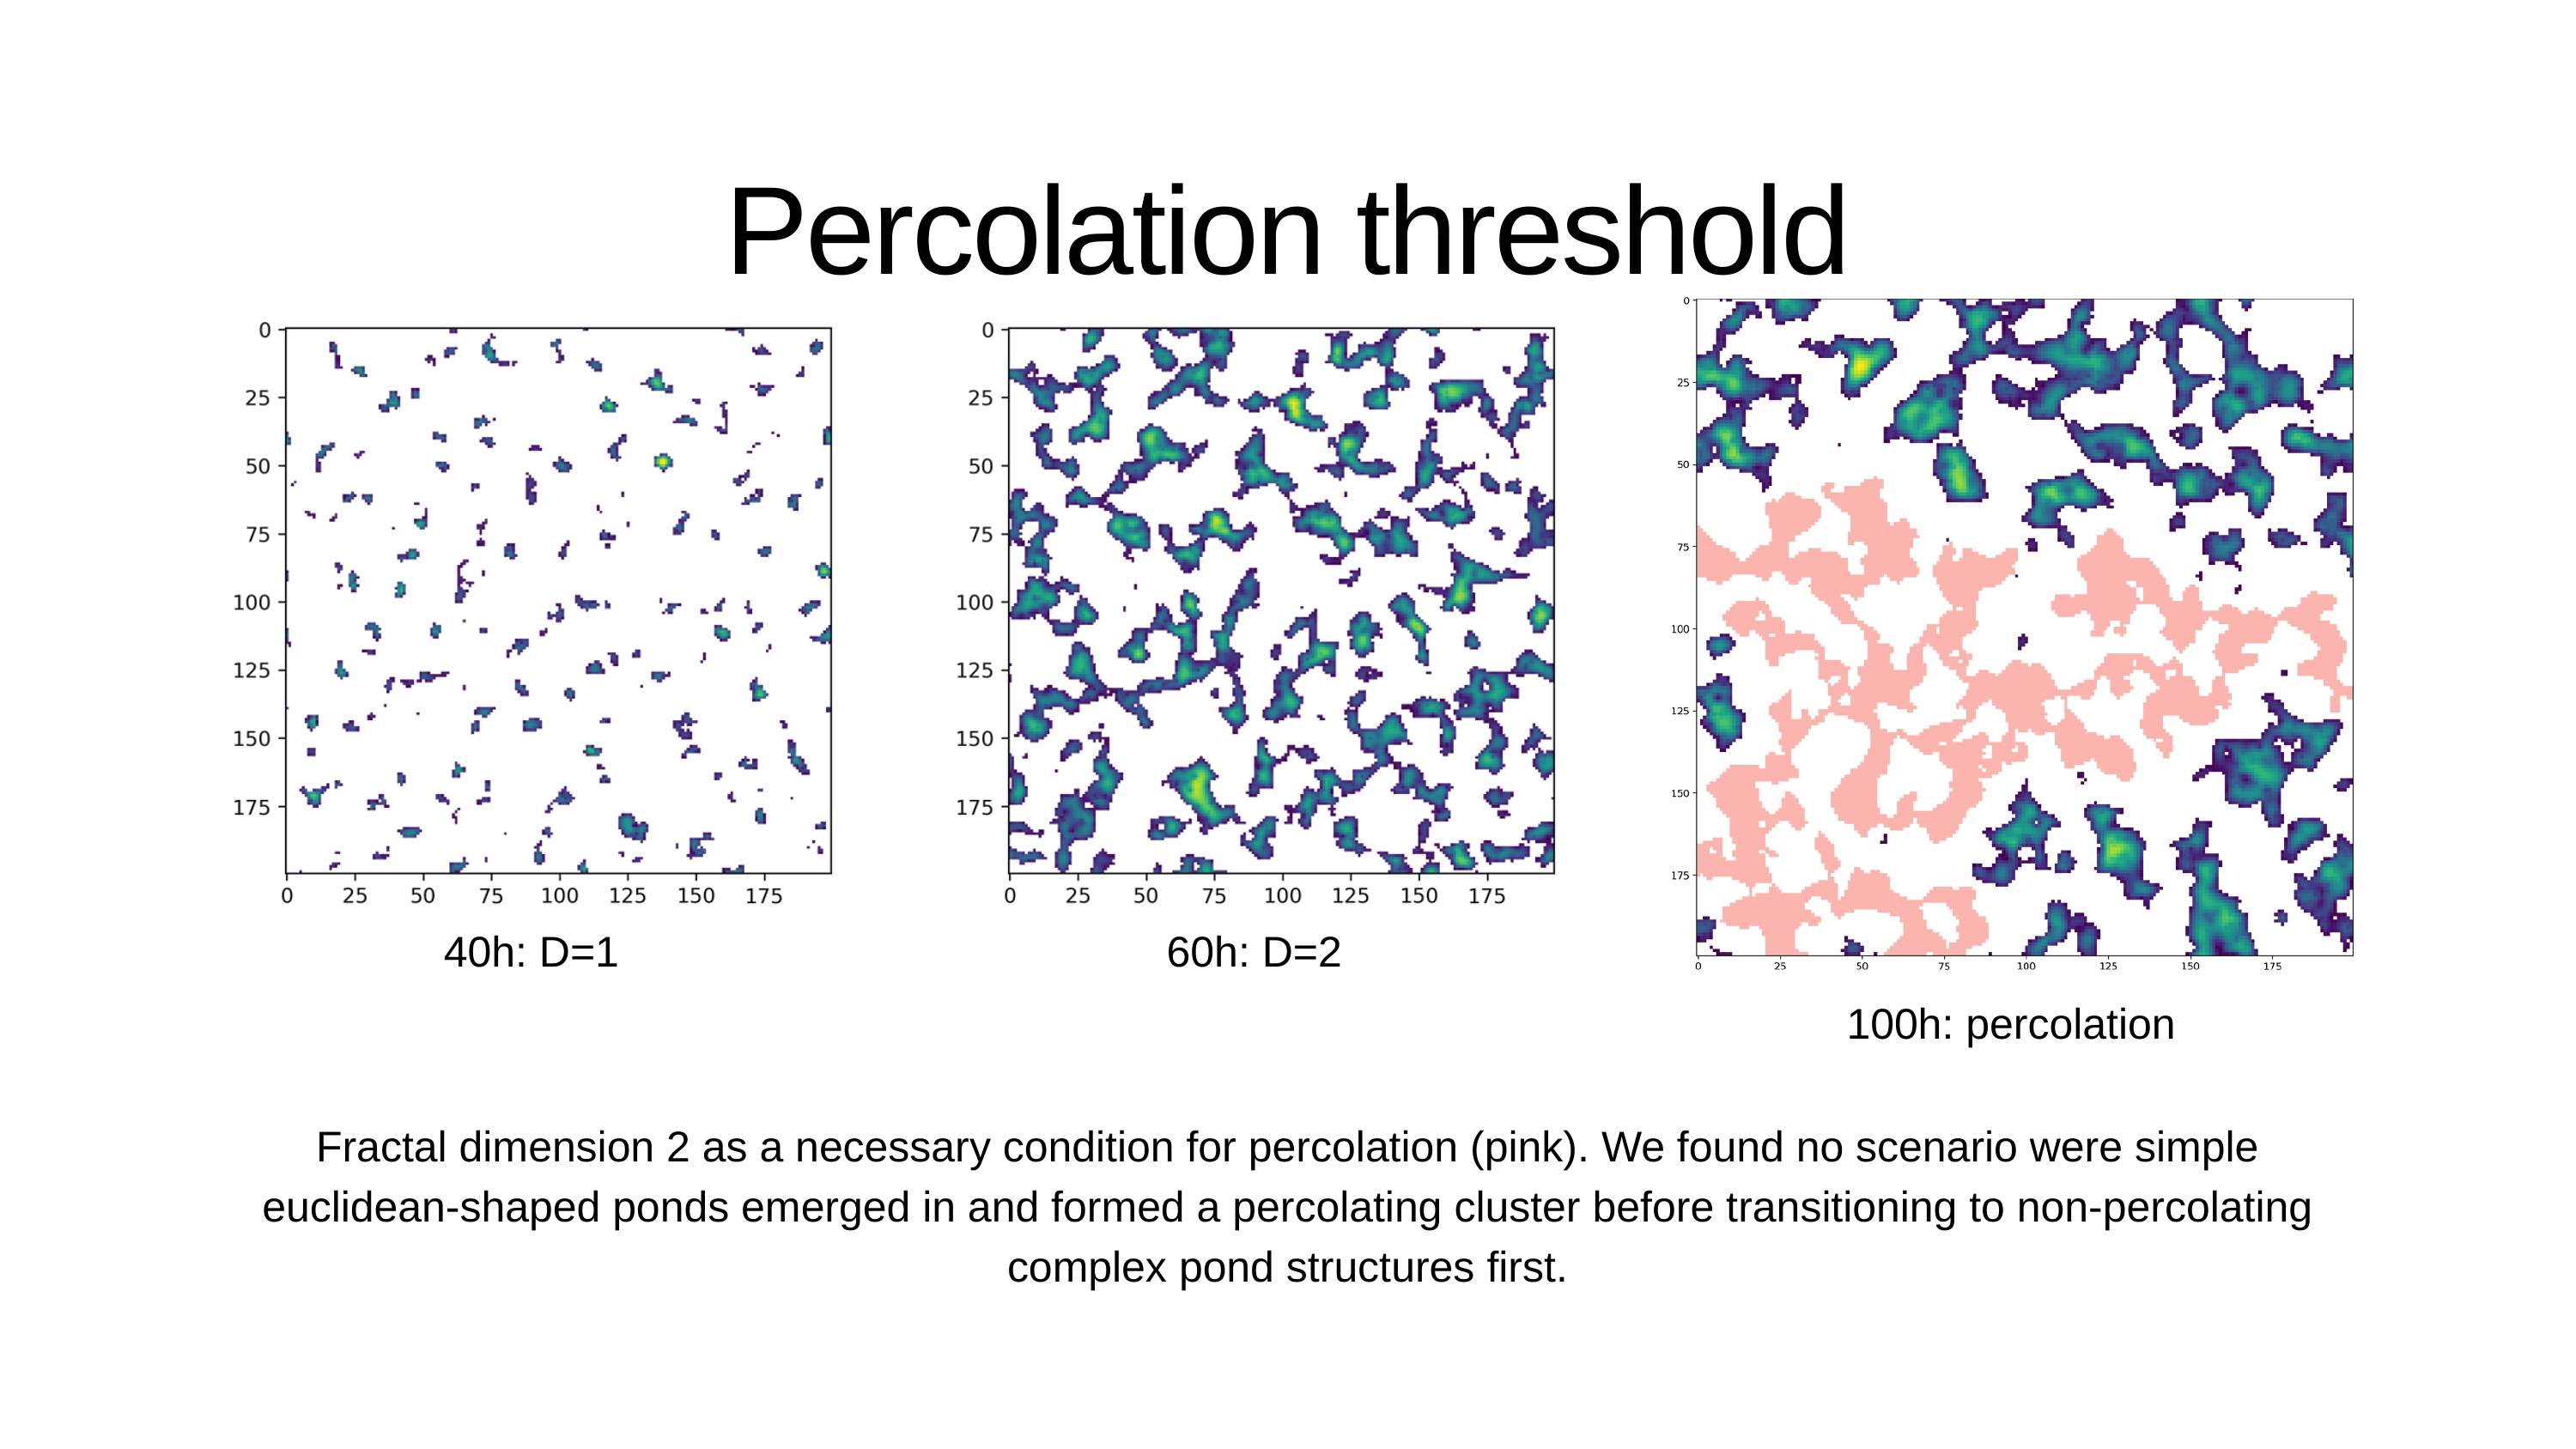

Percolation threshold

40h: D=1
60h: D=2
100h: percolation
Fractal dimension 2 as a necessary condition for percolation (pink). We found no scenario were simple euclidean-shaped ponds emerged in and formed a percolating cluster before transitioning to non-percolating complex pond structures first.